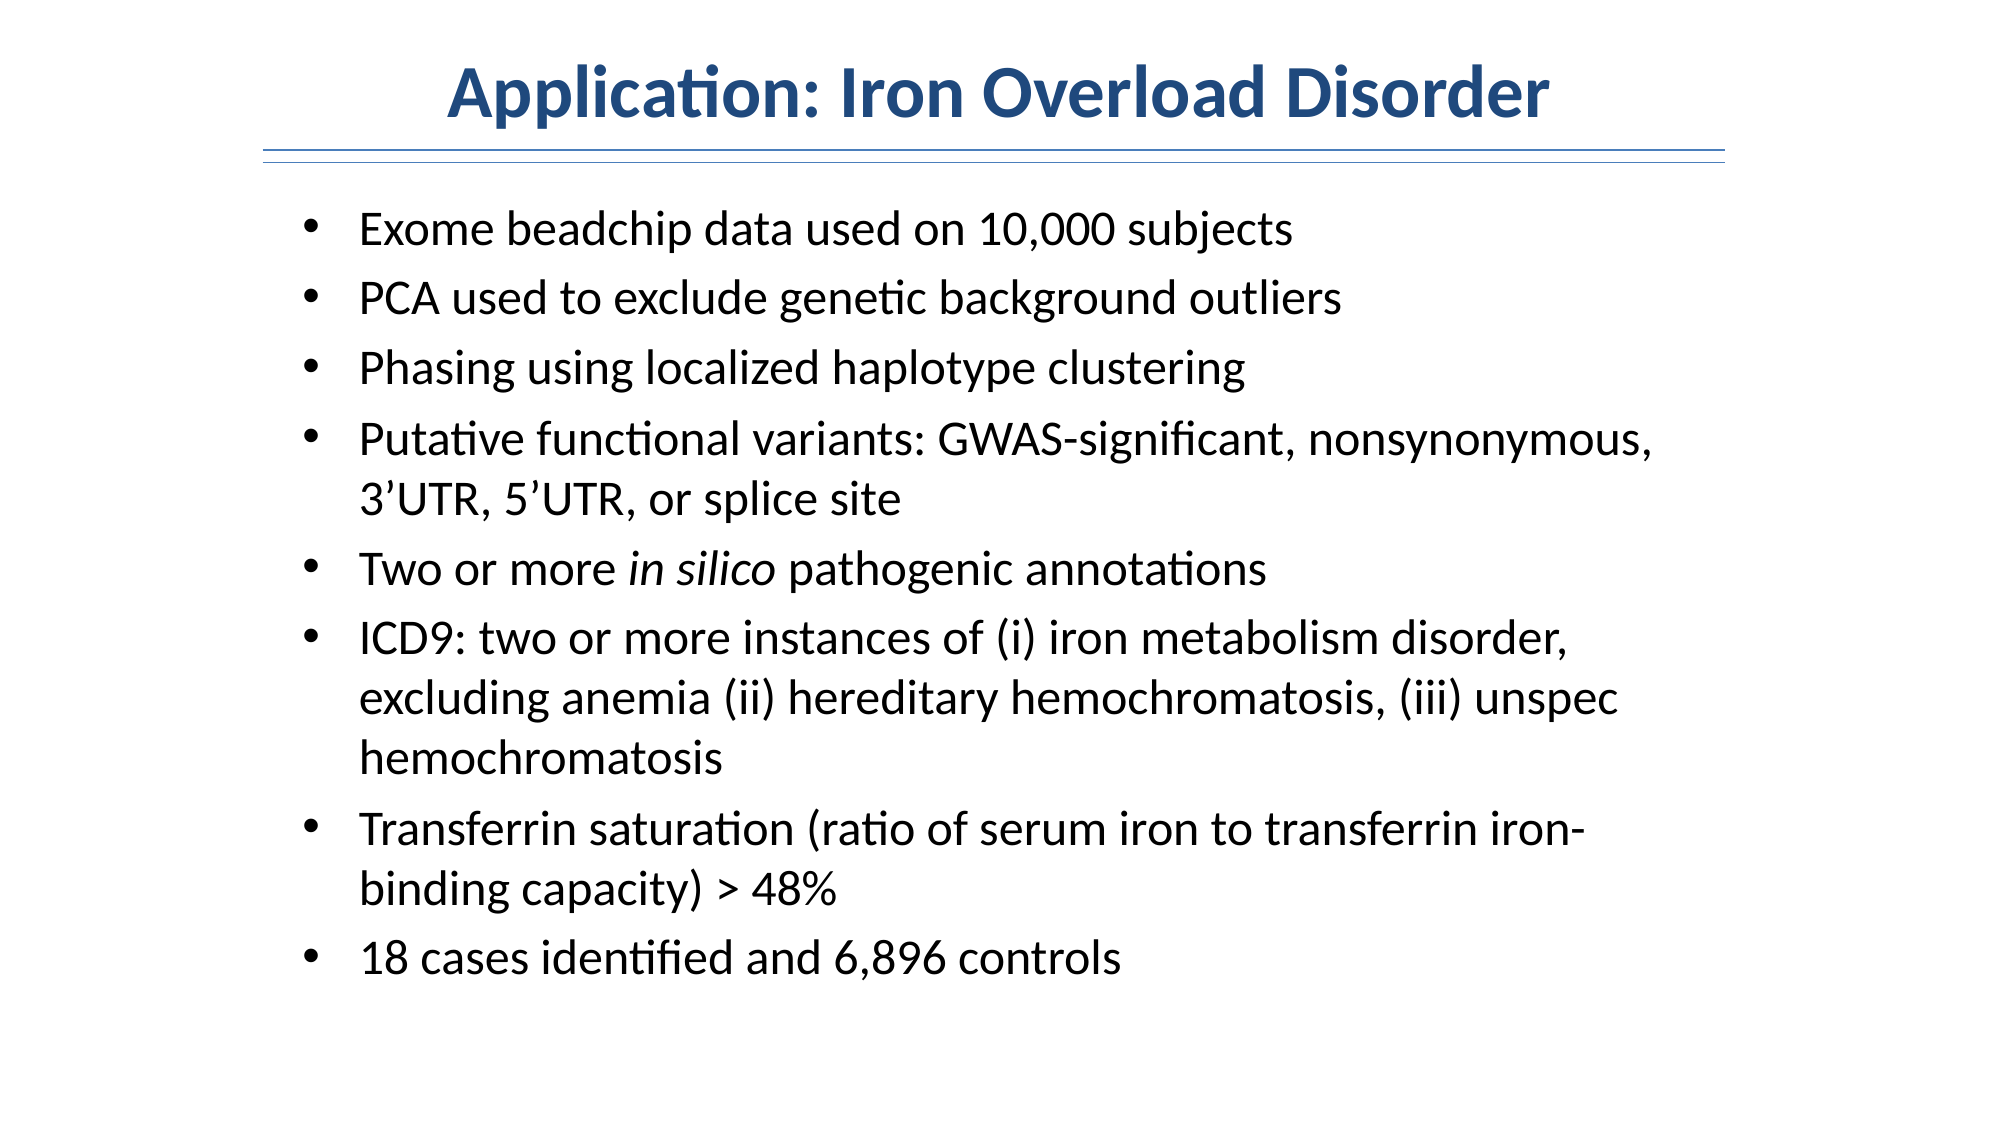

# Application: Iron Overload Disorder
Exome beadchip data used on 10,000 subjects
PCA used to exclude genetic background outliers
Phasing using localized haplotype clustering
Putative functional variants: GWAS-significant, nonsynonymous, 3’UTR, 5’UTR, or splice site
Two or more in silico pathogenic annotations
ICD9: two or more instances of (i) iron metabolism disorder, excluding anemia (ii) hereditary hemochromatosis, (iii) unspec hemochromatosis
Transferrin saturation (ratio of serum iron to transferrin iron-binding capacity) > 48%
18 cases identified and 6,896 controls